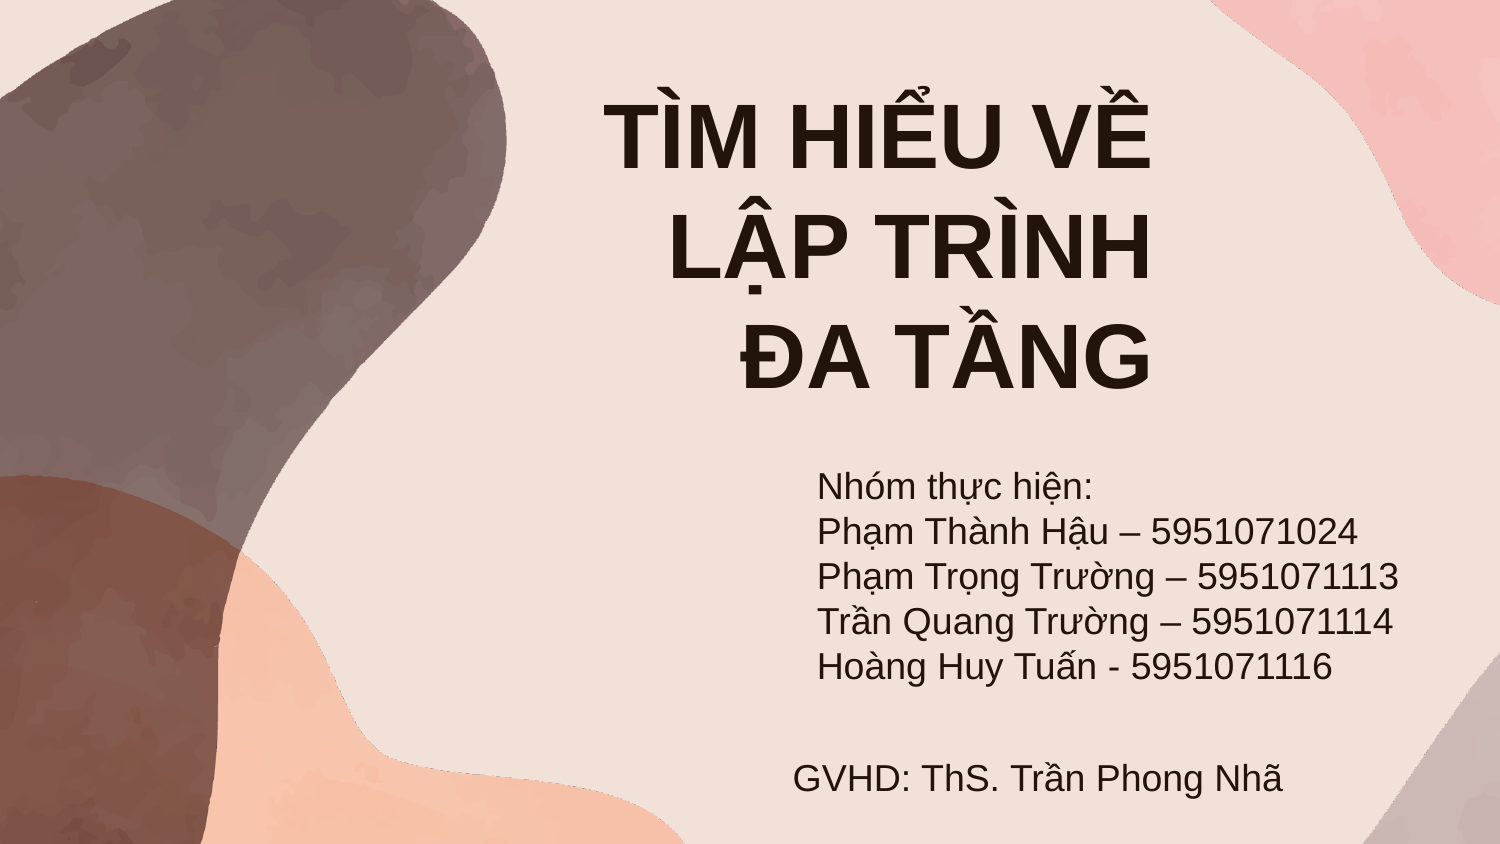

# TÌM HIỂU VỀ LẬP TRÌNH ĐA TẦNG
Nhóm thực hiện:
Phạm Thành Hậu – 5951071024
Phạm Trọng Trường – 5951071113
Trần Quang Trường – 5951071114
Hoàng Huy Tuấn - 5951071116
GVHD: ThS. Trần Phong Nhã